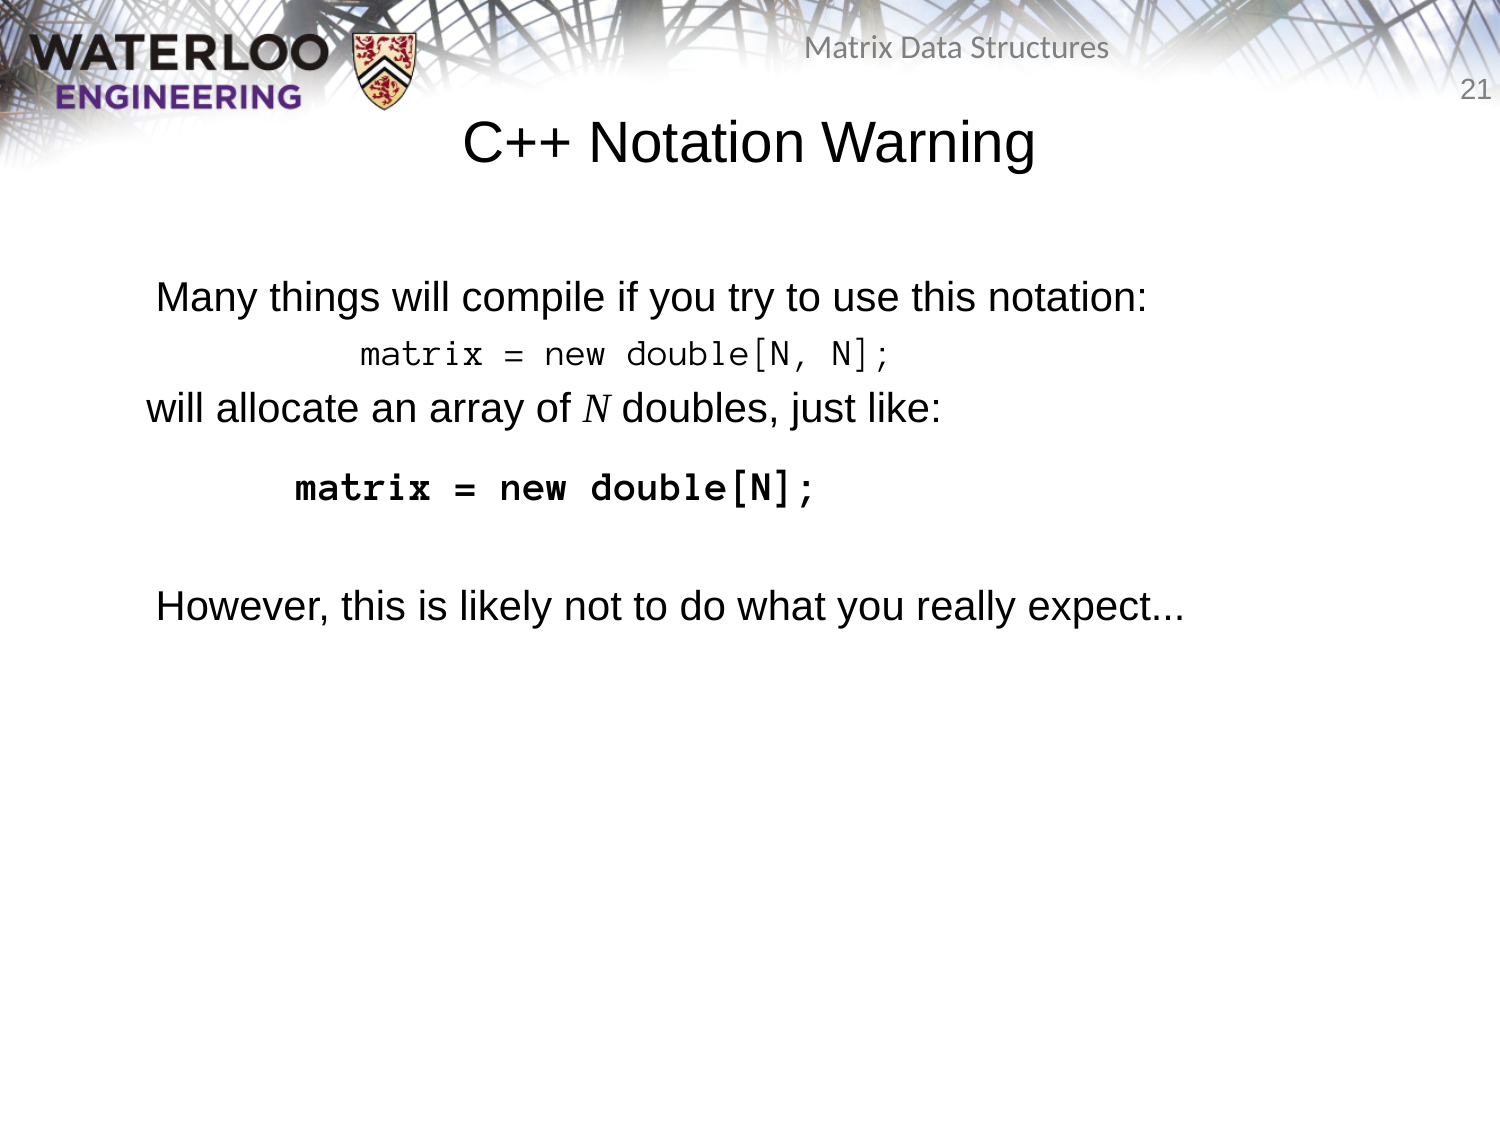

# C++ Notation Warning
Many things will compile if you try to use this notation:
		matrix = new double[N, N];
	will allocate an array of N doubles, just like:
		matrix = new double[N];

However, this is likely not to do what you really expect...